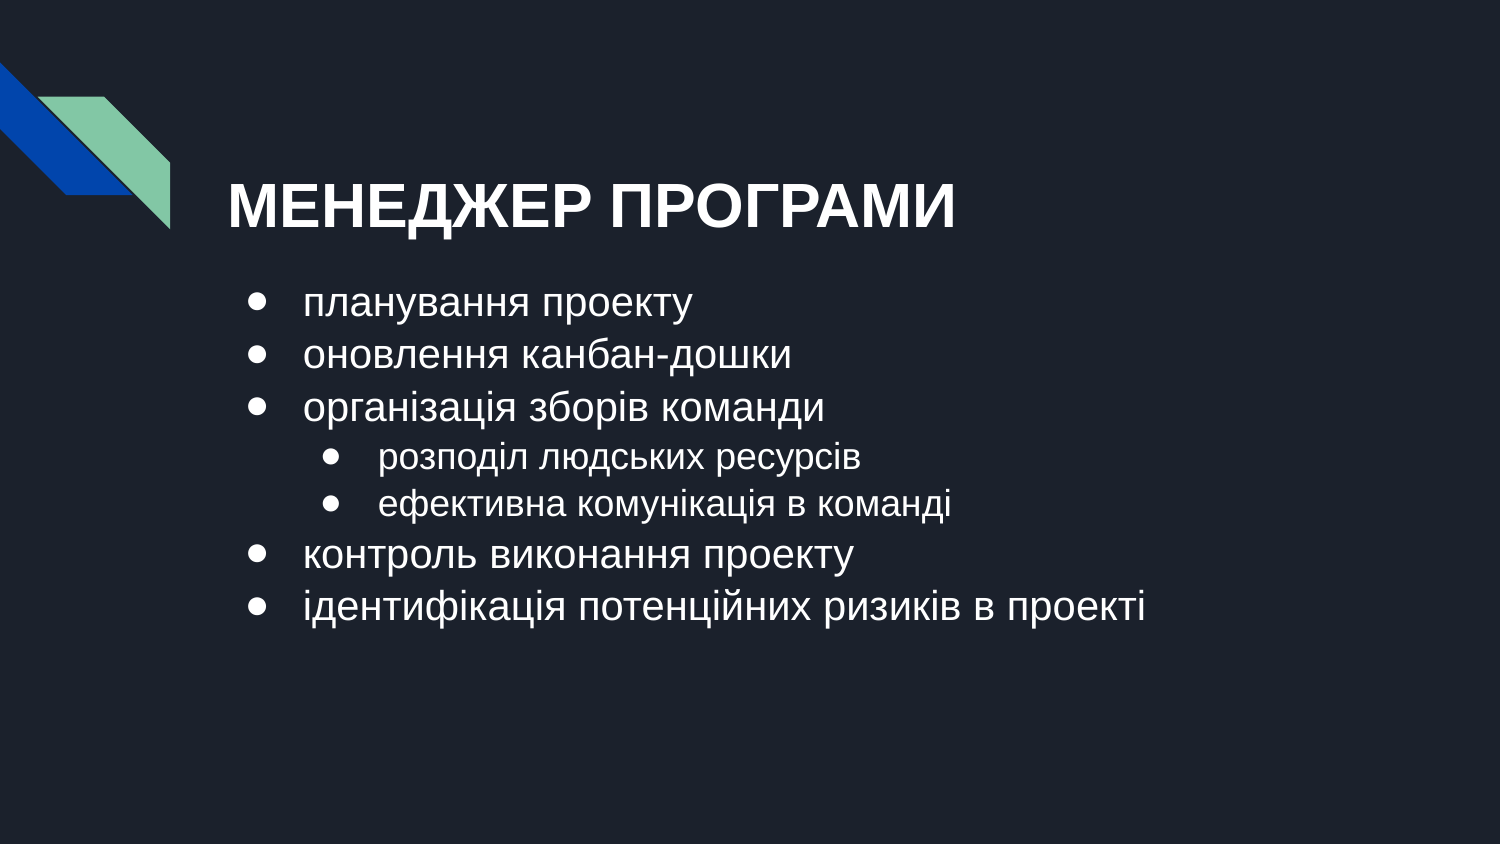

# МЕНЕДЖЕР ПРОГРАМИ
планування проекту
оновлення канбан-дошки
організація зборів команди
розподіл людських ресурсів
ефективна комунікація в команді
контроль виконання проекту
ідентифікація потенційних ризиків в проекті